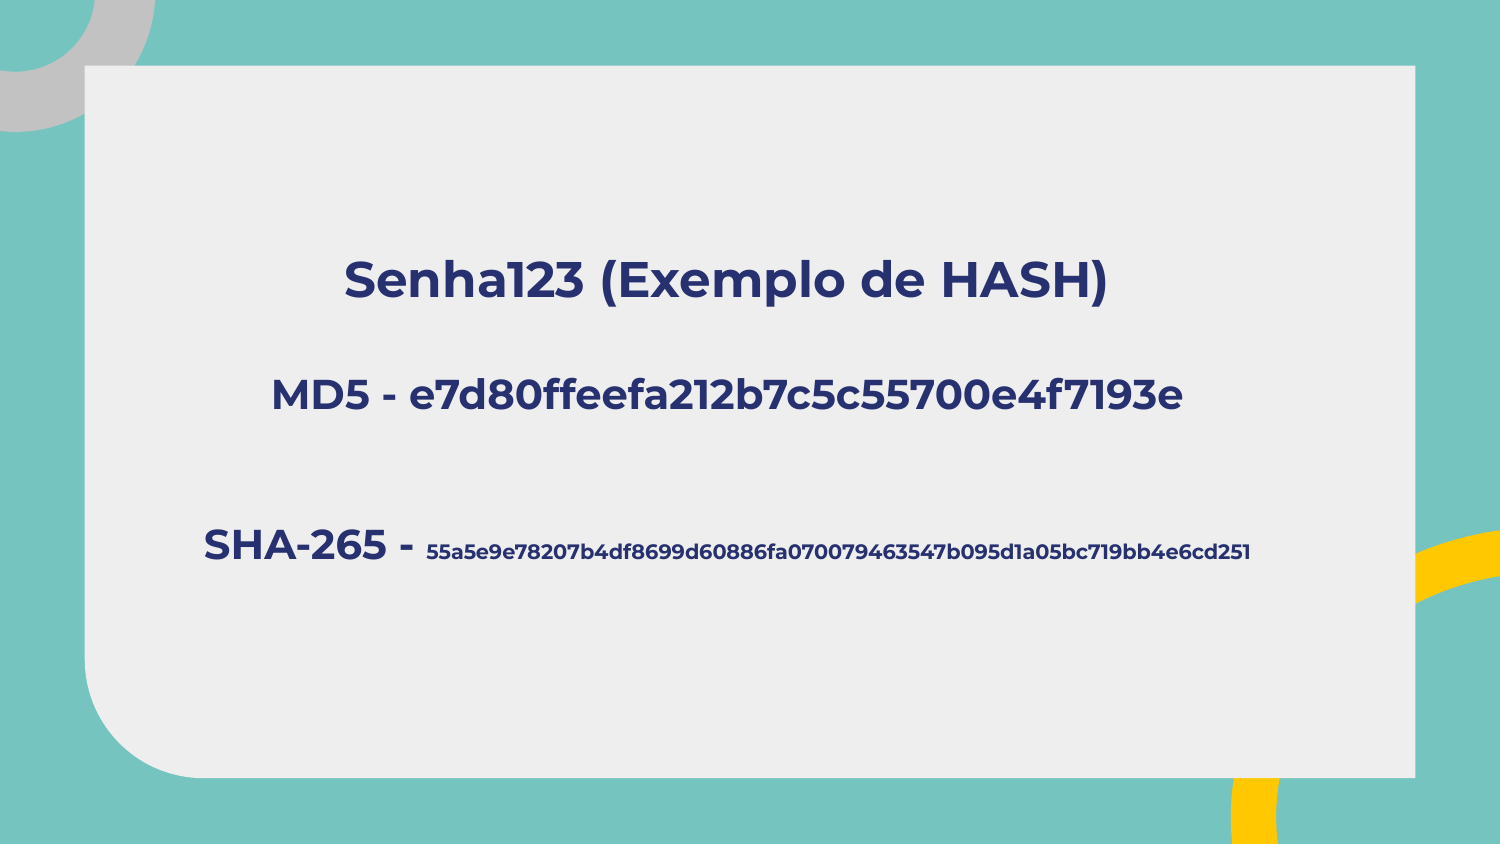

# Senha123 (Exemplo de HASH) MD5 - e7d80ffeefa212b7c5c55700e4f7193e SHA-265 - 55a5e9e78207b4df8699d60886fa070079463547b095d1a05bc719bb4e6cd251